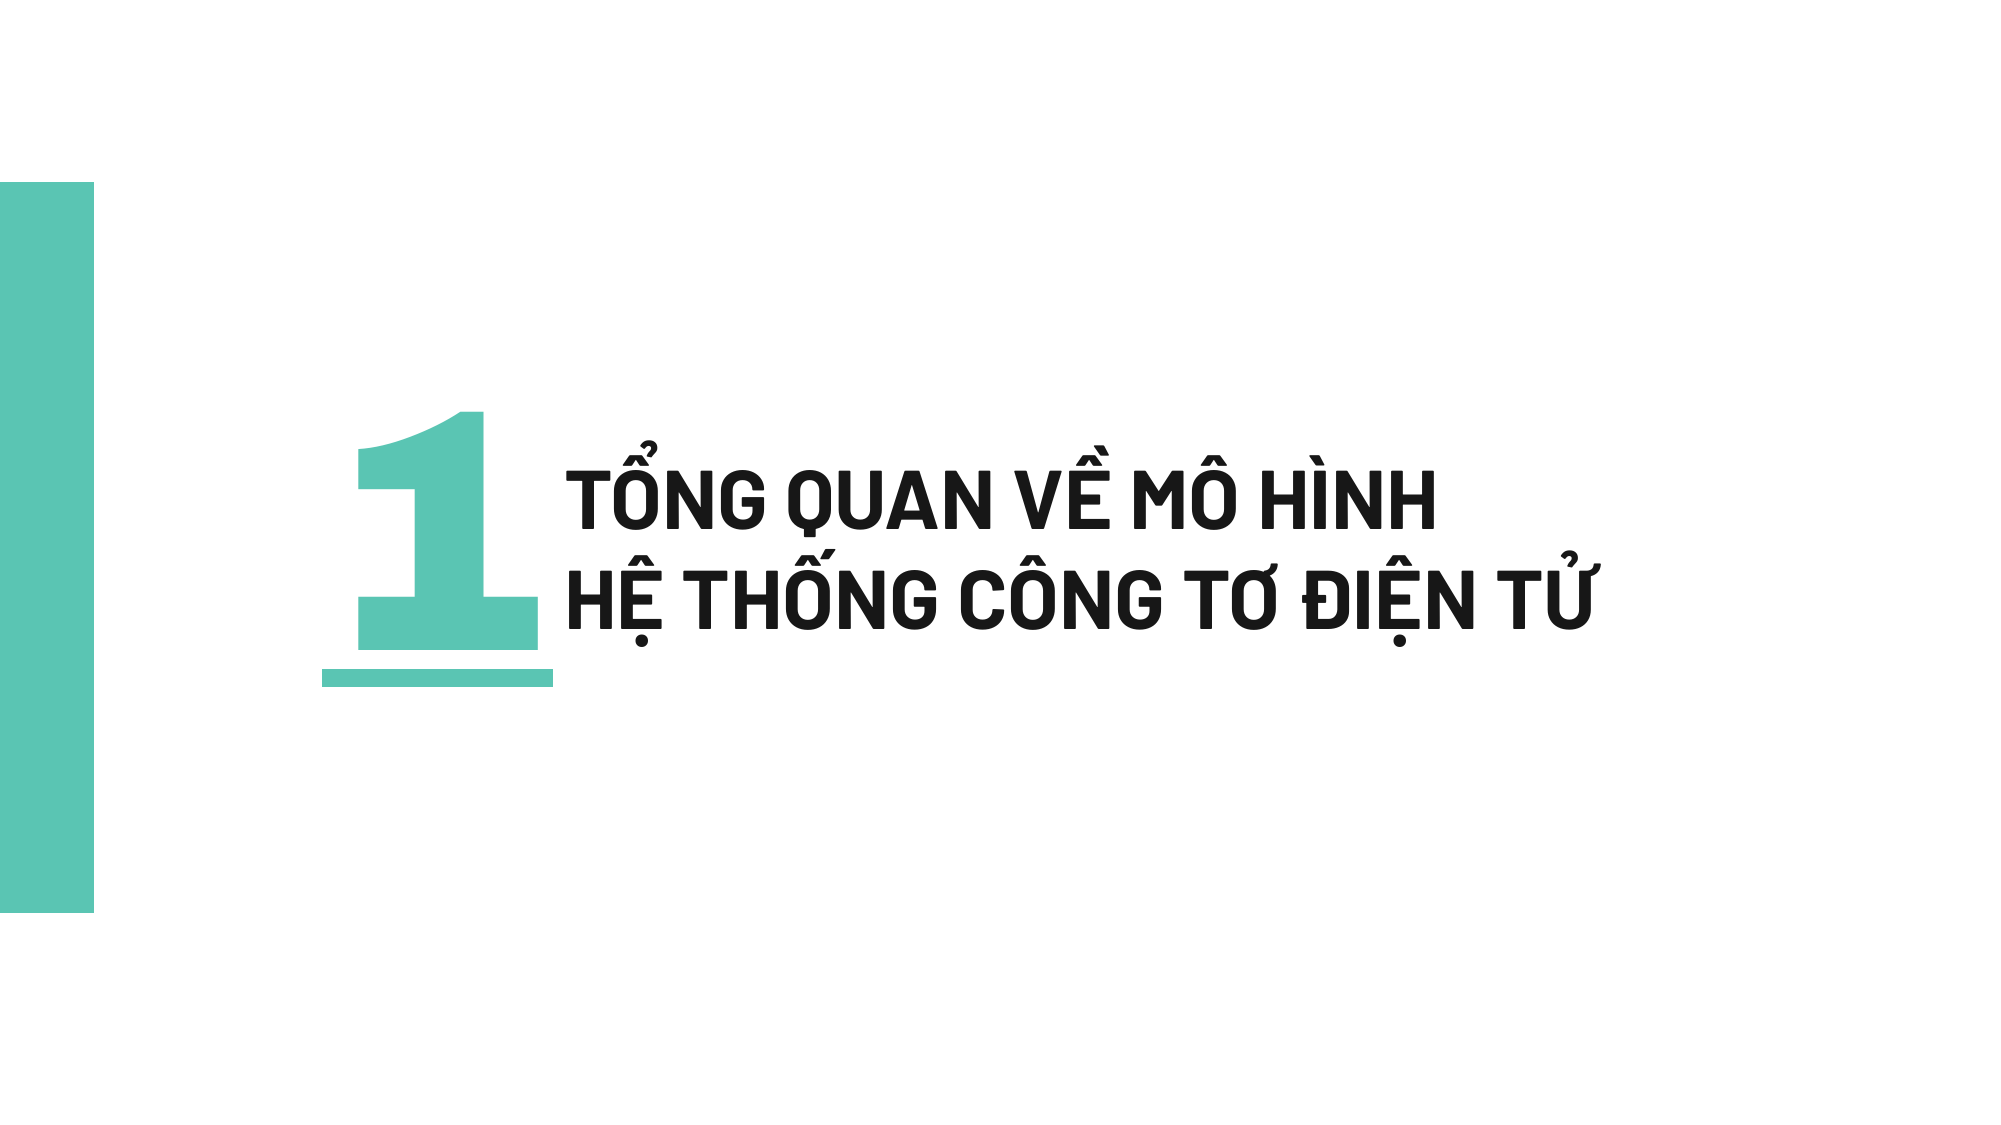

1
TỔNG QUAN VỀ MÔ HÌNH
HỆ THỐNG CÔNG TƠ ĐIỆN TỬ